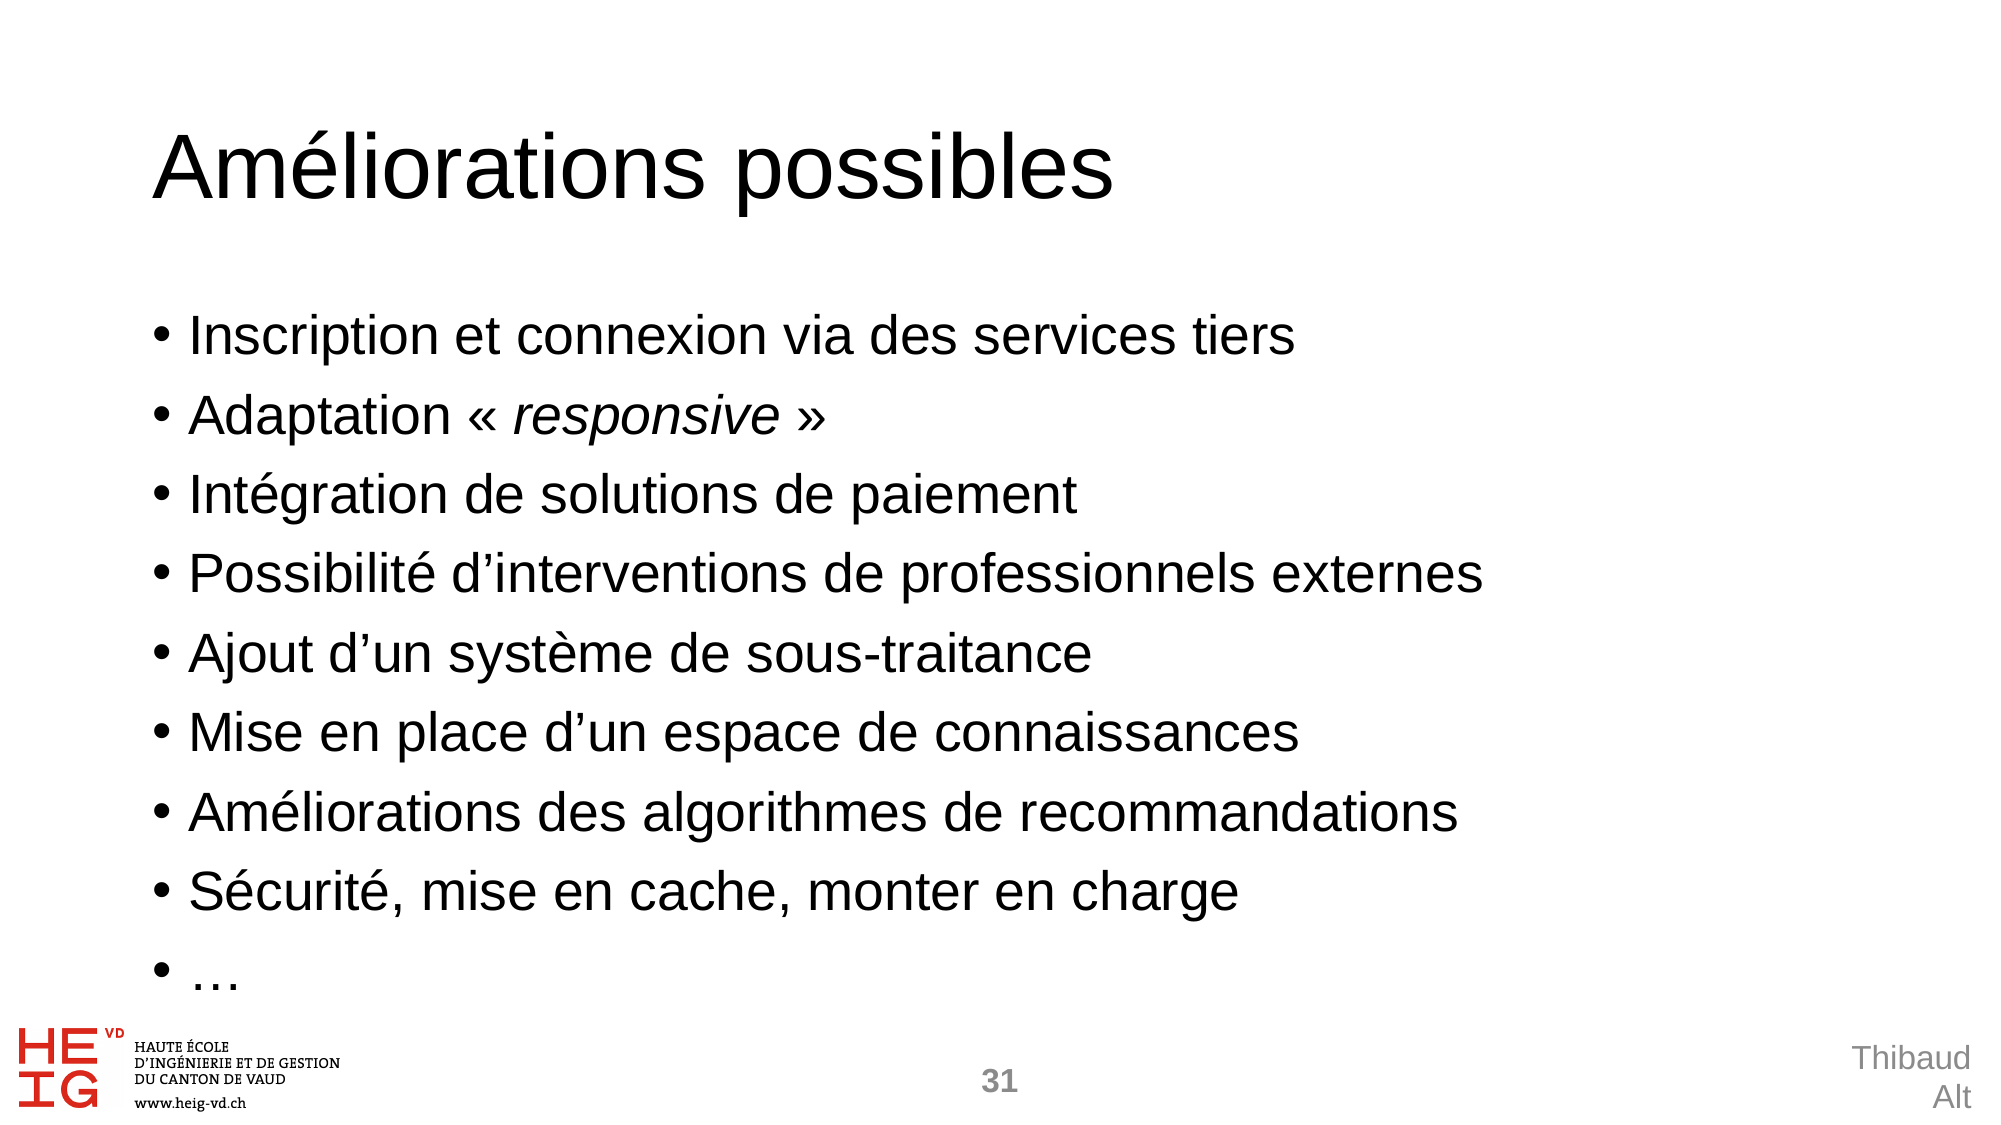

# Améliorations possibles
Inscription et connexion via des services tiers
Adaptation « responsive »
Intégration de solutions de paiement
Possibilité d’interventions de professionnels externes
Ajout d’un système de sous-traitance
Mise en place d’un espace de connaissances
Améliorations des algorithmes de recommandations
Sécurité, mise en cache, monter en charge
…
31